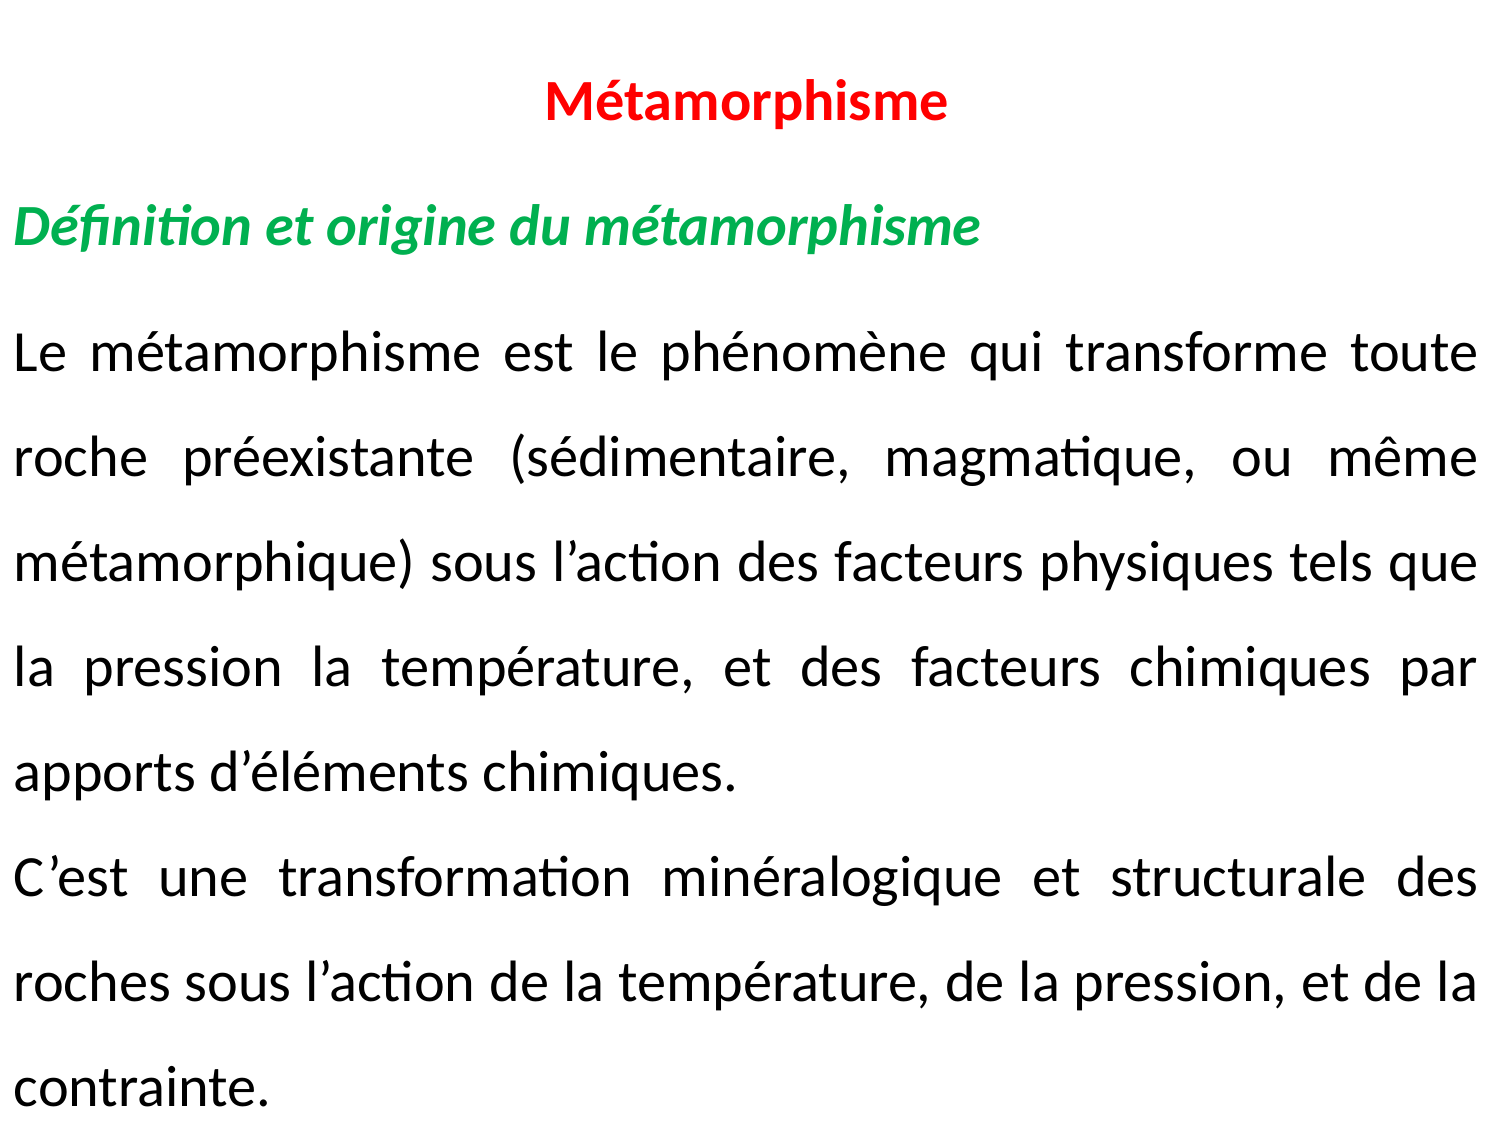

Métamorphisme
Définition et origine du métamorphisme
Le métamorphisme est le phénomène qui transforme toute roche préexistante (sédimentaire, magmatique, ou même métamorphique) sous l’action des facteurs physiques tels que la pression la température, et des facteurs chimiques par apports d’éléments chimiques.
C’est une transformation minéralogique et structurale des roches sous l’action de la température, de la pression, et de la contrainte.